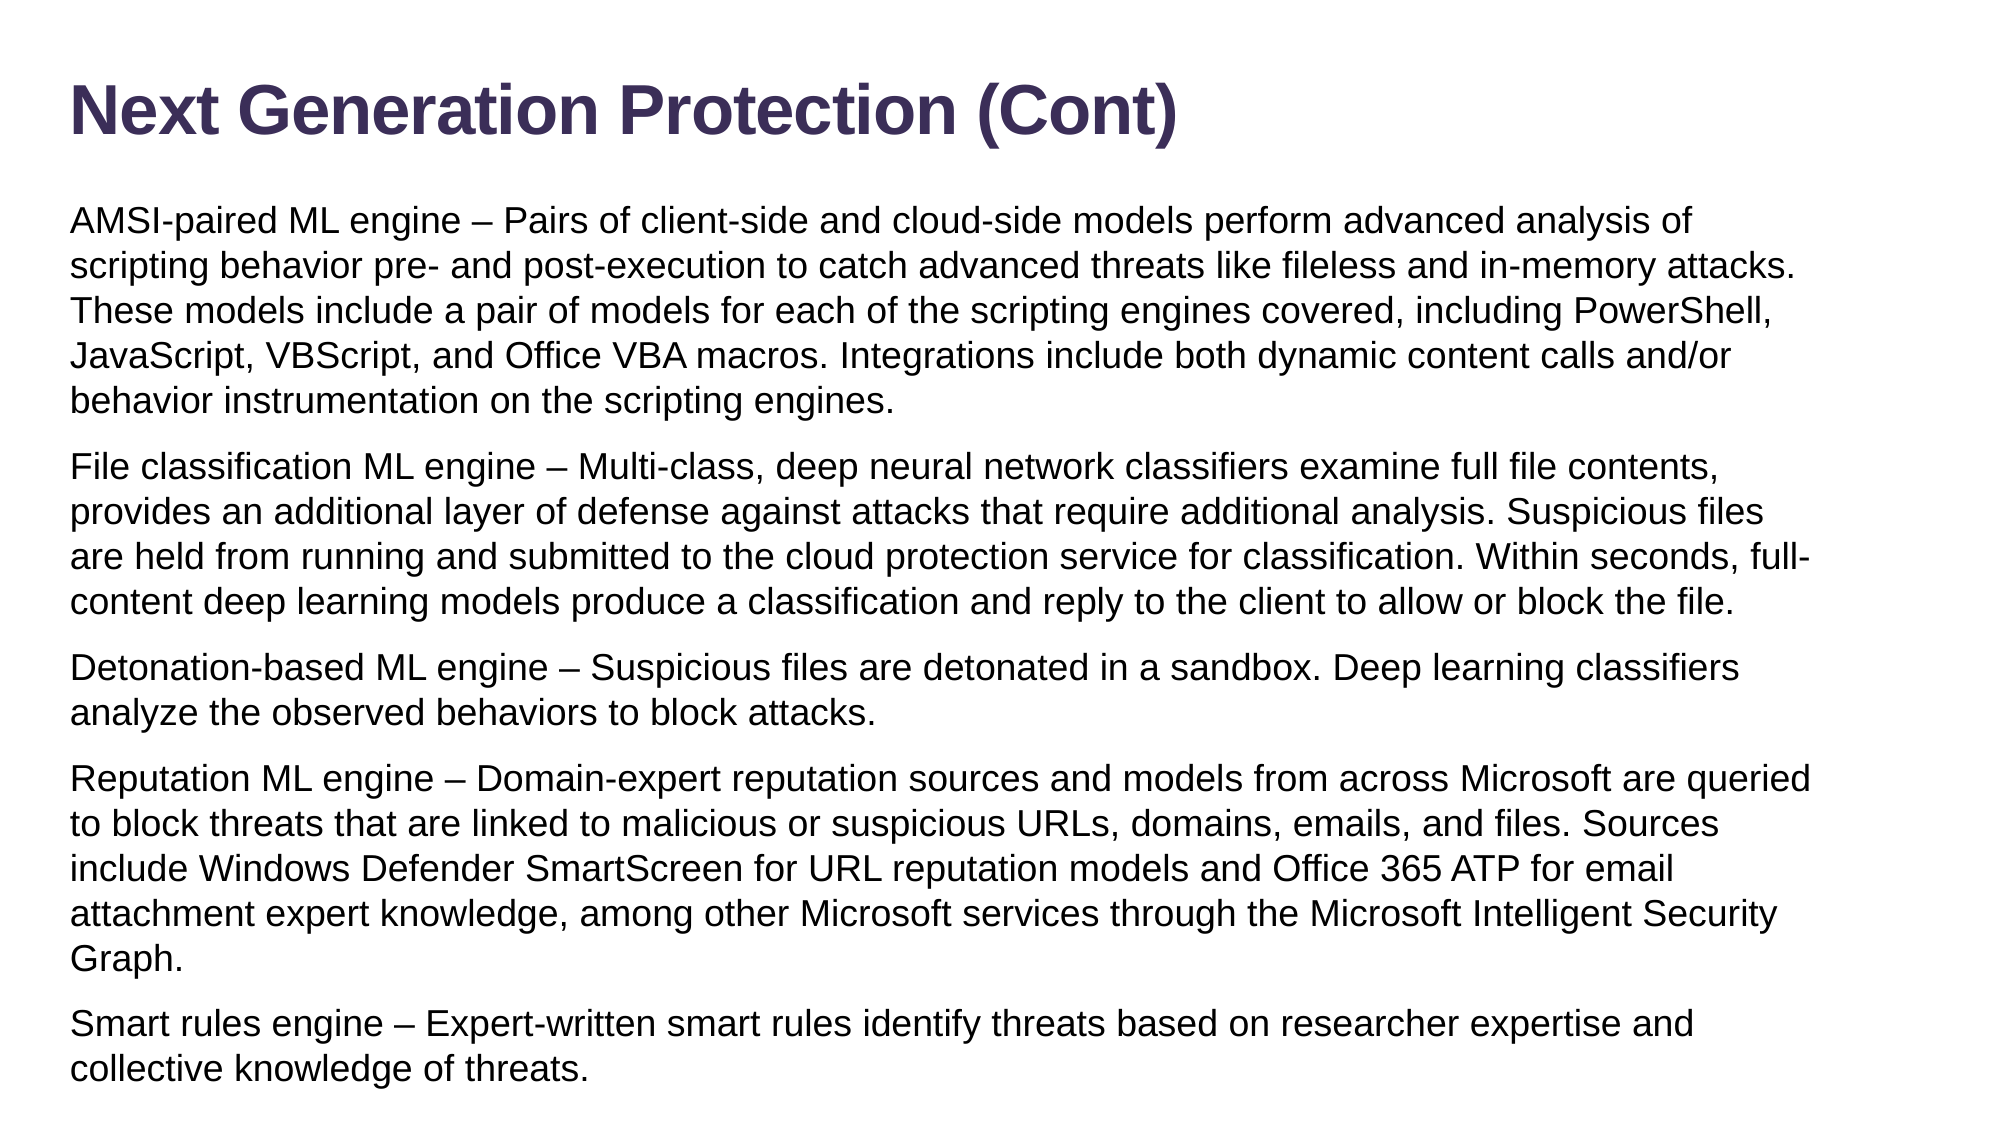

# Next Generation Protection (Cont)
AMSI-paired ML engine – Pairs of client-side and cloud-side models perform advanced analysis of scripting behavior pre- and post-execution to catch advanced threats like fileless and in-memory attacks. These models include a pair of models for each of the scripting engines covered, including PowerShell, JavaScript, VBScript, and Office VBA macros. Integrations include both dynamic content calls and/or behavior instrumentation on the scripting engines.
File classification ML engine – Multi-class, deep neural network classifiers examine full file contents, provides an additional layer of defense against attacks that require additional analysis. Suspicious files are held from running and submitted to the cloud protection service for classification. Within seconds, full-content deep learning models produce a classification and reply to the client to allow or block the file.
Detonation-based ML engine – Suspicious files are detonated in a sandbox. Deep learning classifiers analyze the observed behaviors to block attacks.
Reputation ML engine – Domain-expert reputation sources and models from across Microsoft are queried to block threats that are linked to malicious or suspicious URLs, domains, emails, and files. Sources include Windows Defender SmartScreen for URL reputation models and Office 365 ATP for email attachment expert knowledge, among other Microsoft services through the Microsoft Intelligent Security Graph.
Smart rules engine – Expert-written smart rules identify threats based on researcher expertise and collective knowledge of threats.